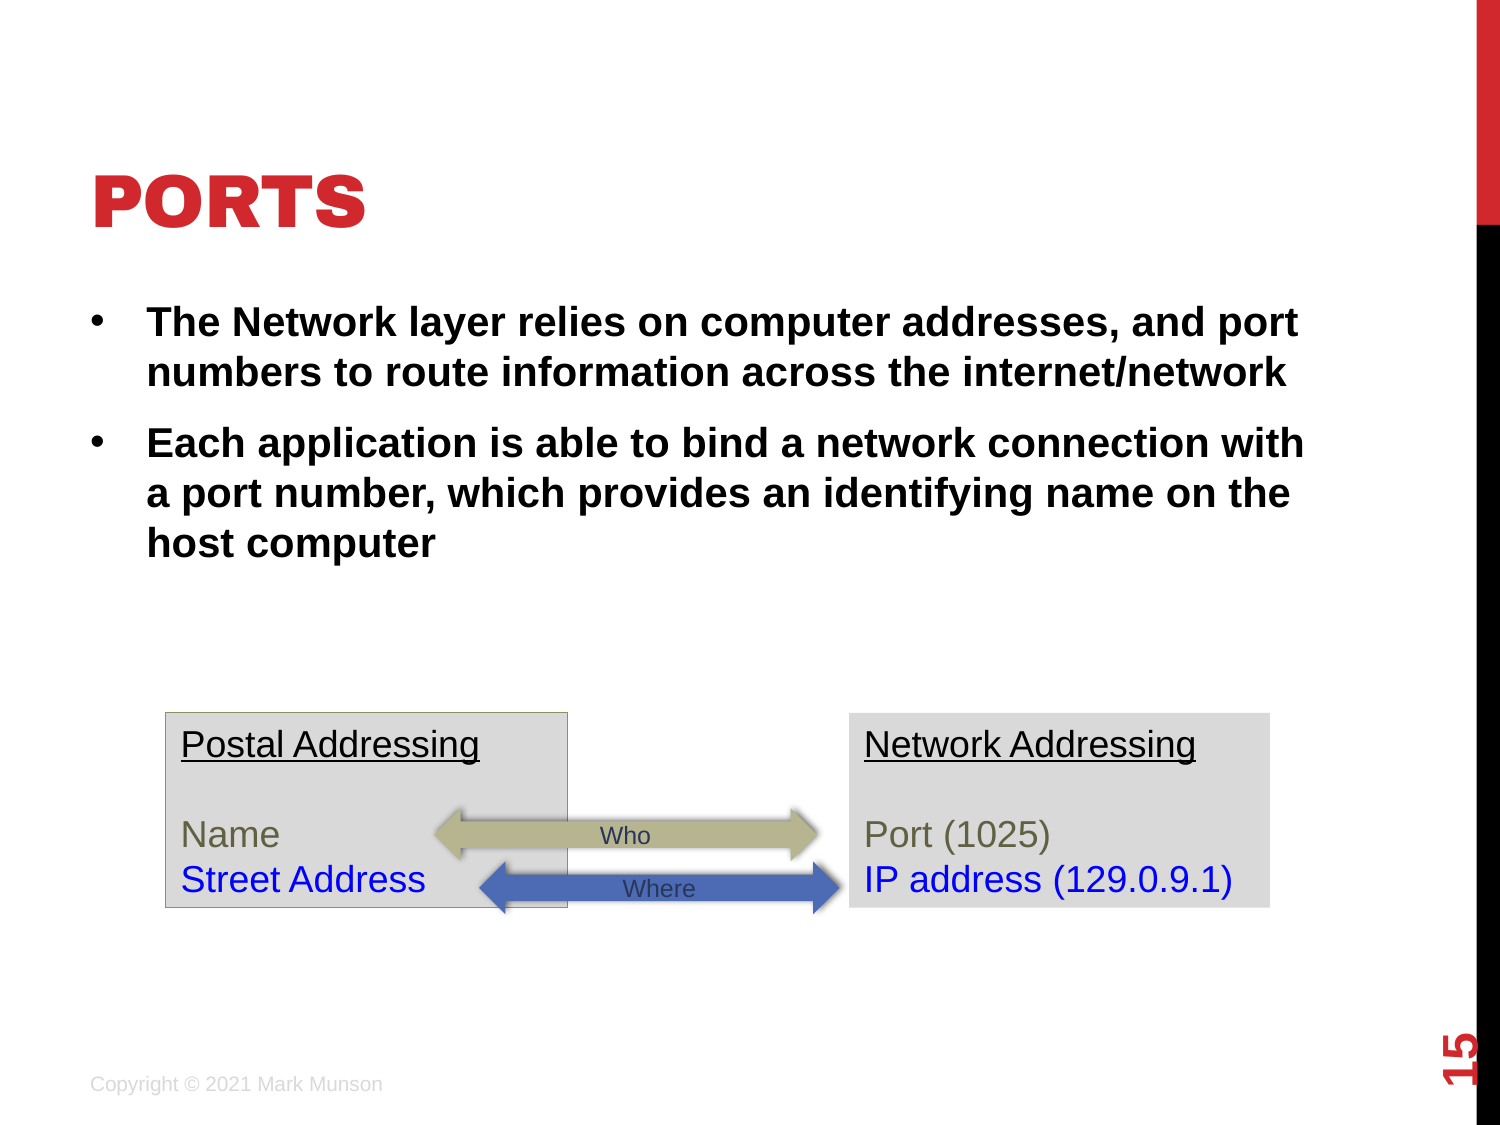

# Ports
The Network layer relies on computer addresses, and port numbers to route information across the internet/network
Each application is able to bind a network connection with a port number, which provides an identifying name on the host computer
Postal Addressing

Name
Street Address
Network Addressing

Port (1025)
IP address (129.0.9.1)
Who
Where
15
Copyright © 2021 Mark Munson